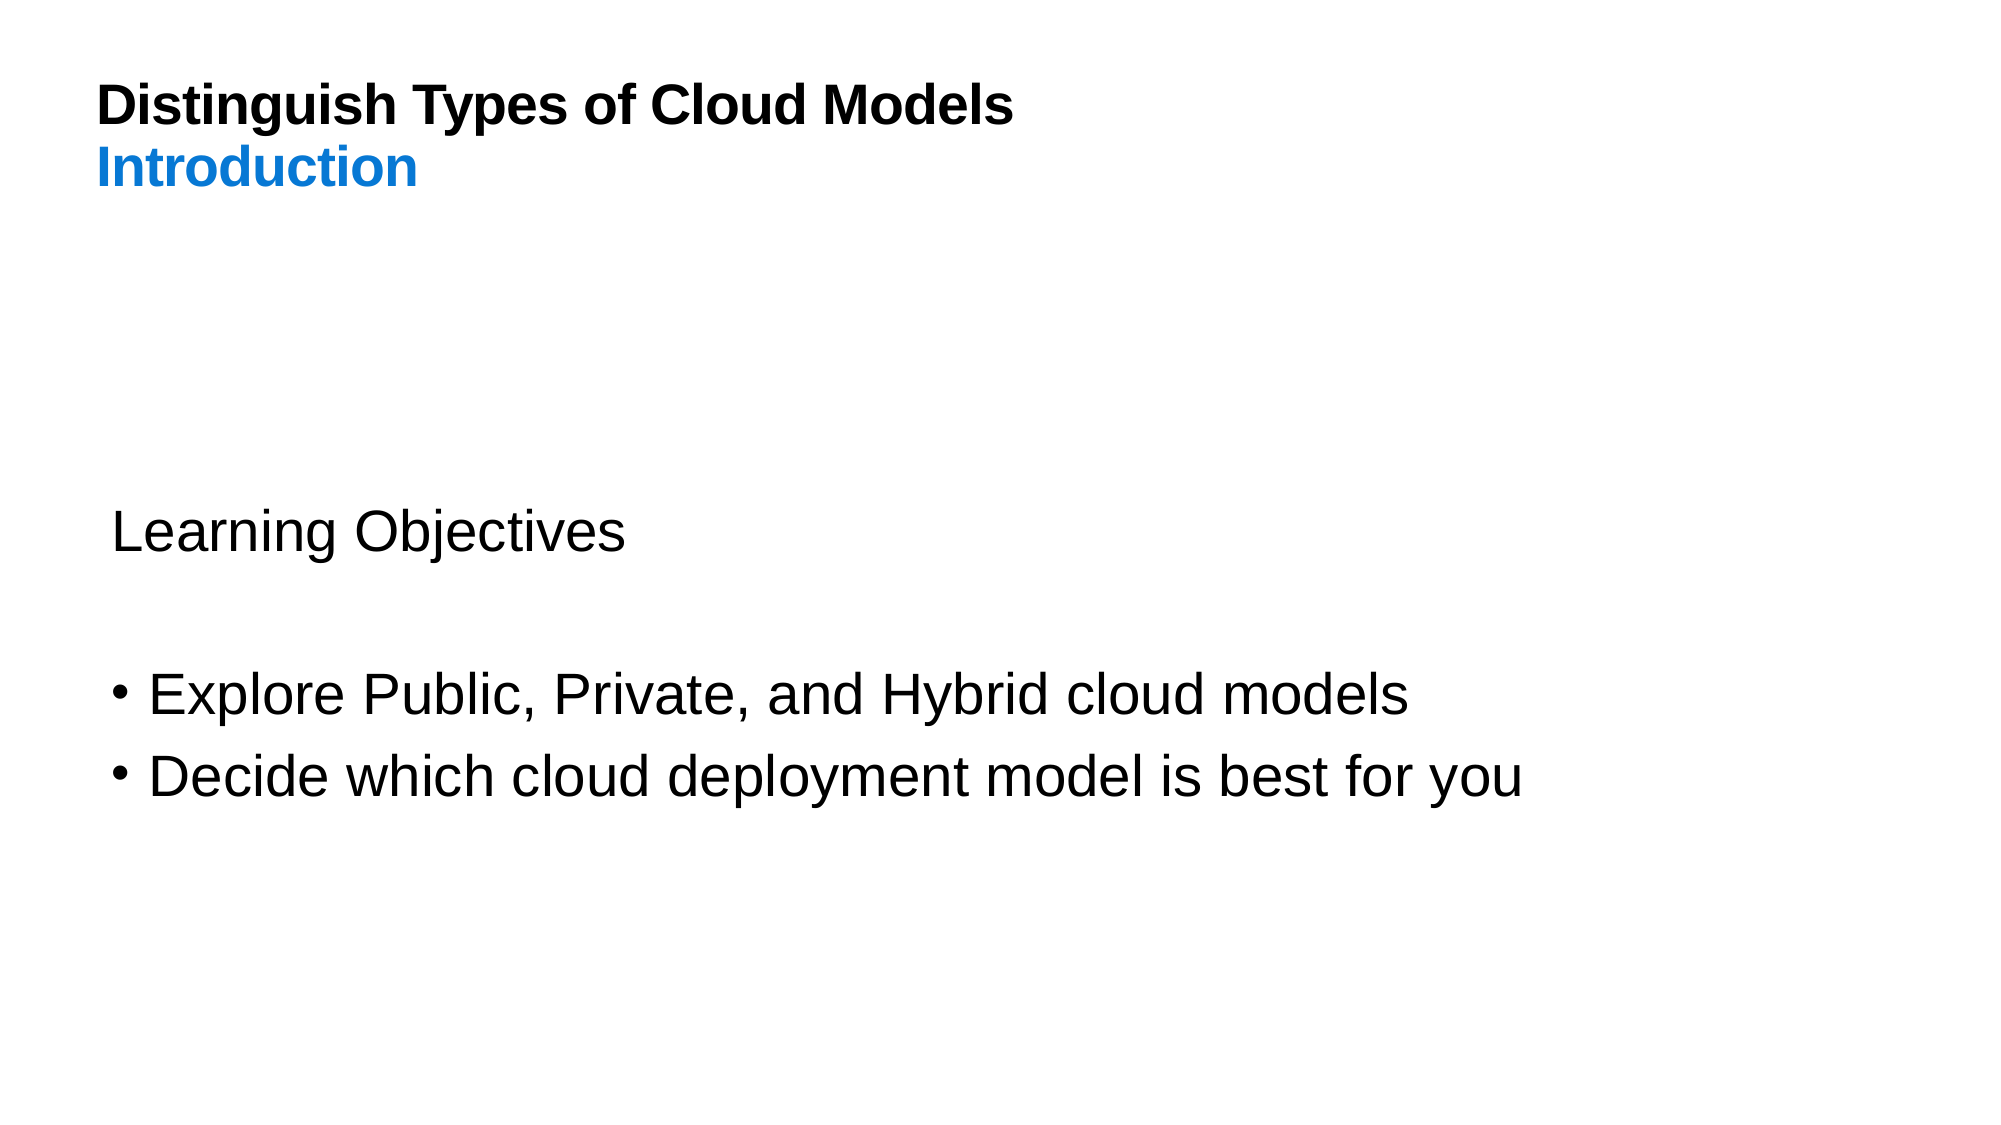

# Distinguish Types of Cloud Models Introduction
Learning Objectives

Explore Public, Private, and Hybrid cloud models
Decide which cloud deployment model is best for you